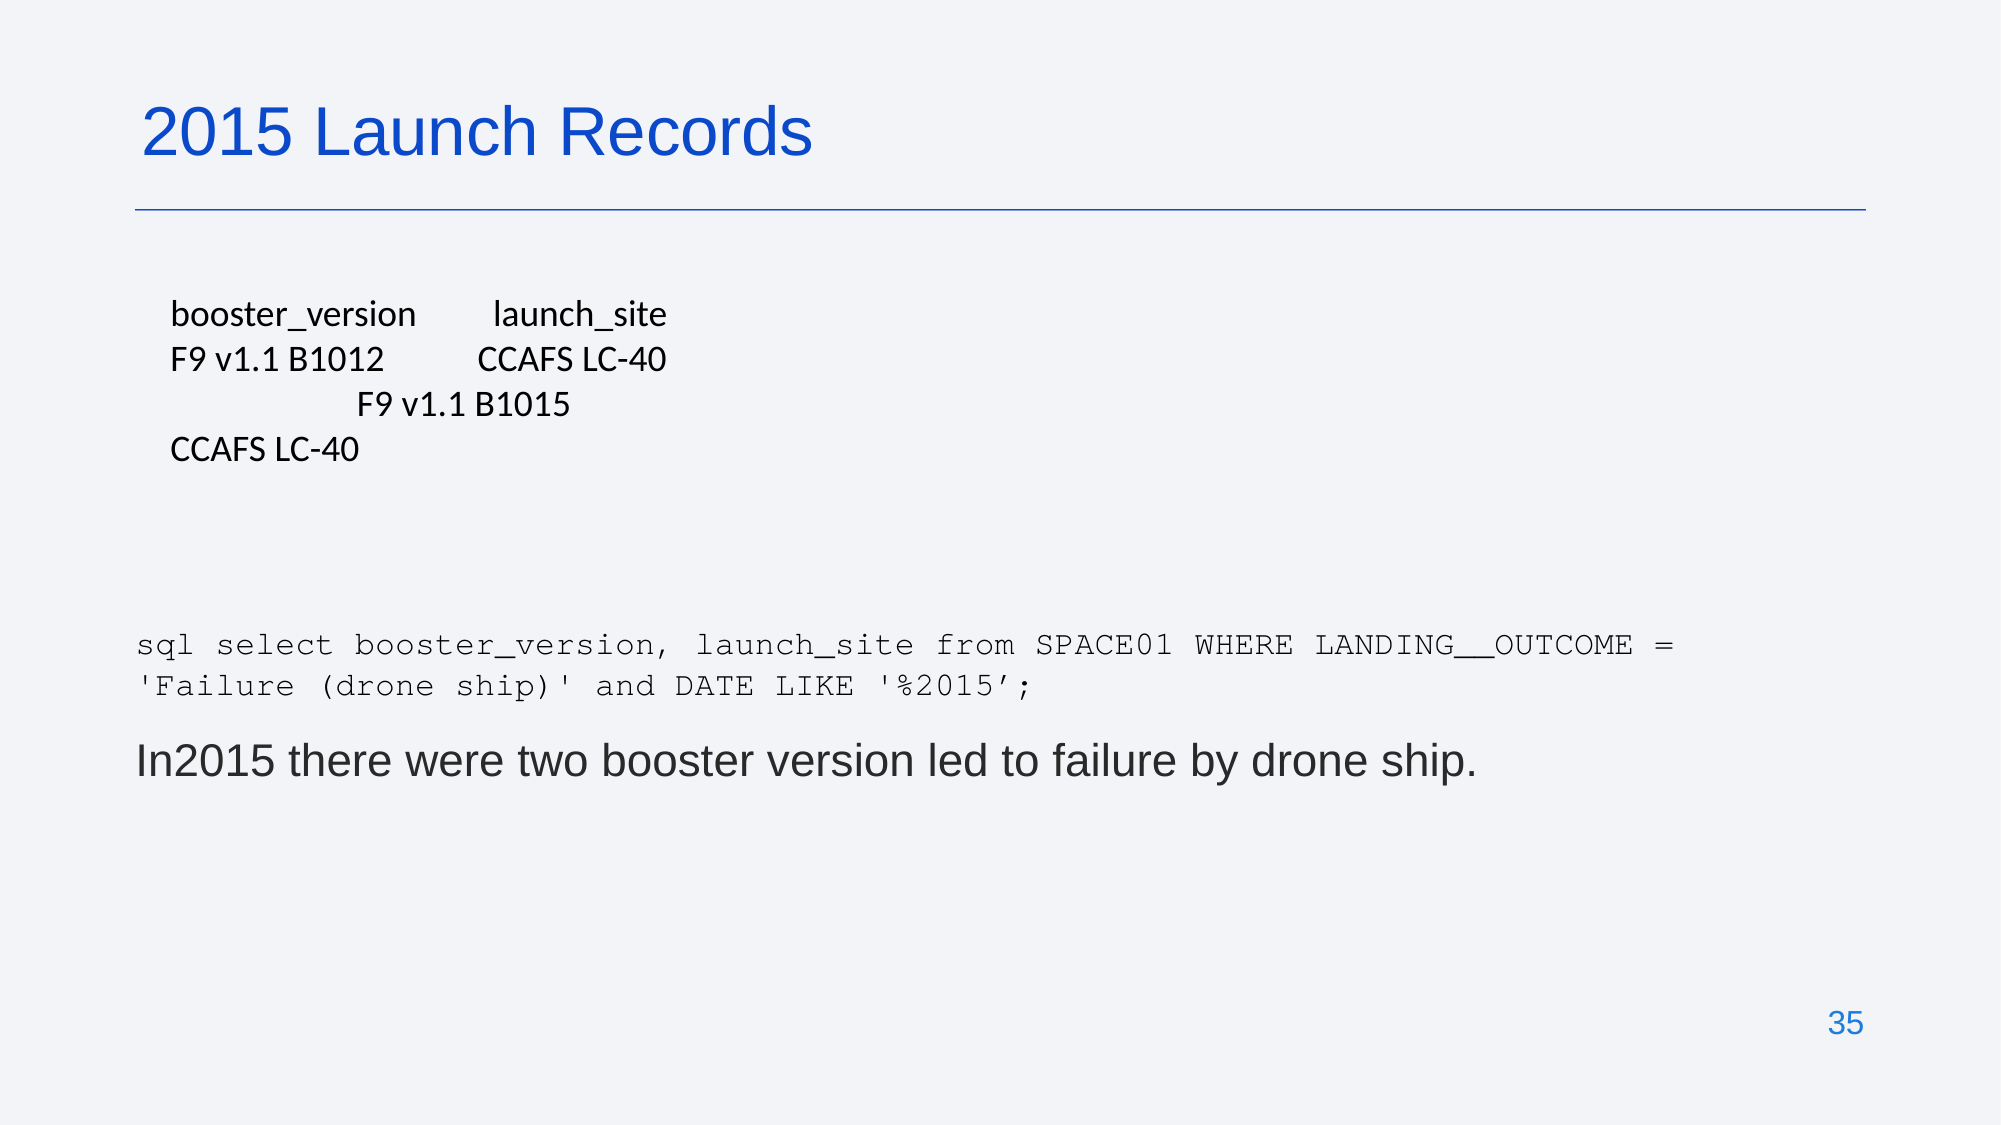

2015 Launch Records
booster_version         launch_site
F9 v1.1 B1012           CCAFS LC-40                           F9 v1.1 B1015           CCAFS LC-40
sql select booster_version, launch_site from SPACE01 WHERE LANDING__OUTCOME = 'Failure (drone ship)' and DATE LIKE '%2015’;
In2015 there were two booster version led to failure by drone ship.
35